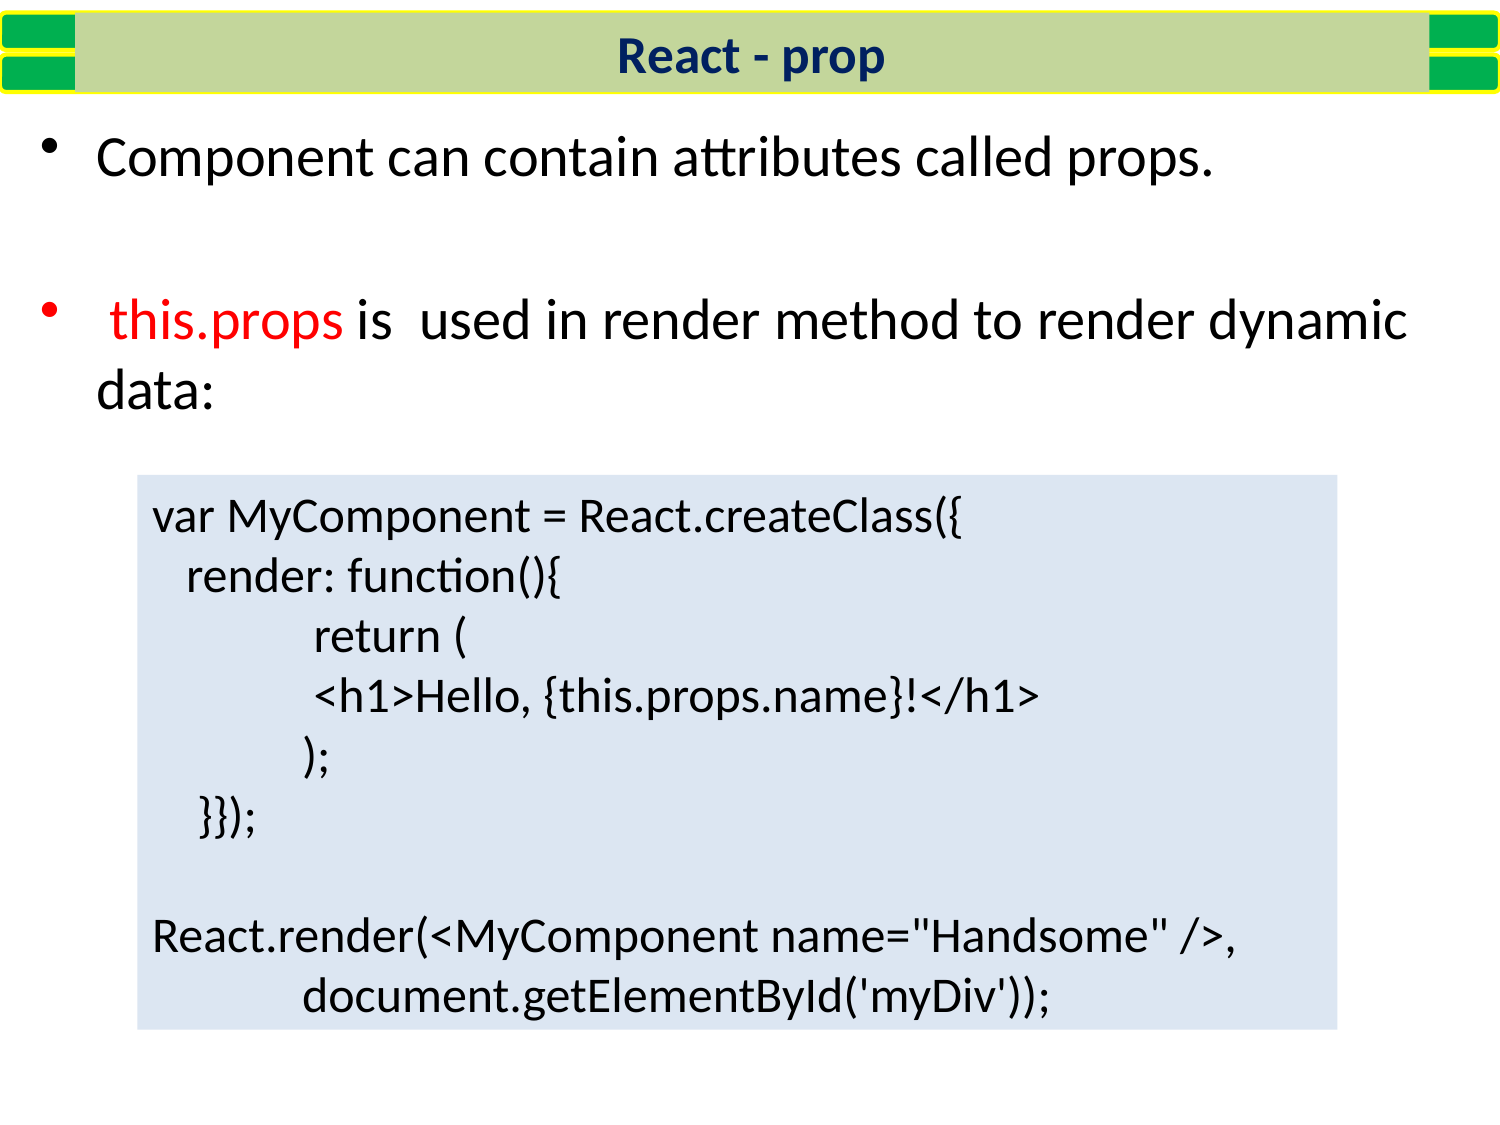

React - prop

Component can contain attributes called props.

 this.props is  used in render method to render dynamic data:
var MyComponent = React.createClass({
   render: function(){
	 return (
          	 <h1>Hello, {this.props.name}!</h1>
	);
    }});

React.render(<MyComponent name="Handsome" />, 	document.getElementById('myDiv'));